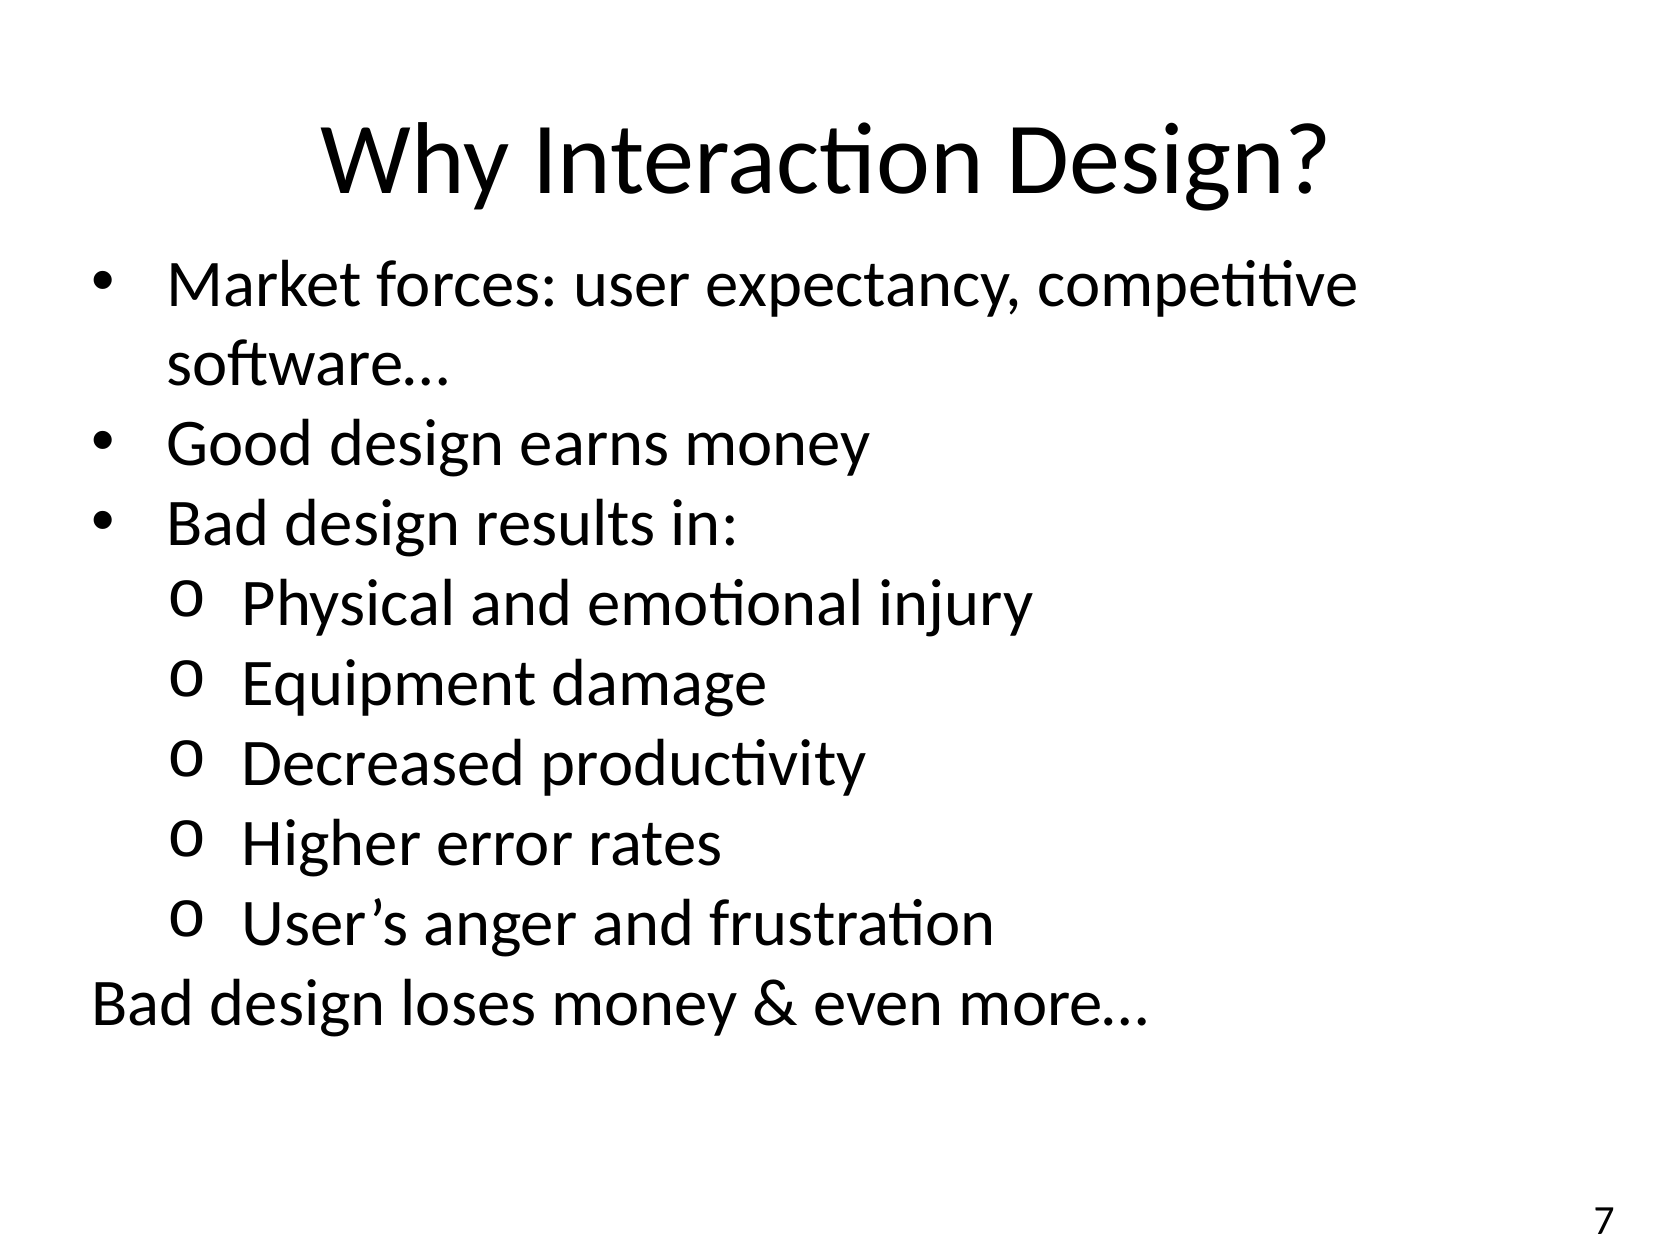

# Why Interaction Design?
Market forces: user expectancy, competitive software…
Good design earns money
Bad design results in:
Physical and emotional injury
Equipment damage
Decreased productivity
Higher error rates
User’s anger and frustration
Bad design loses money & even more…

7